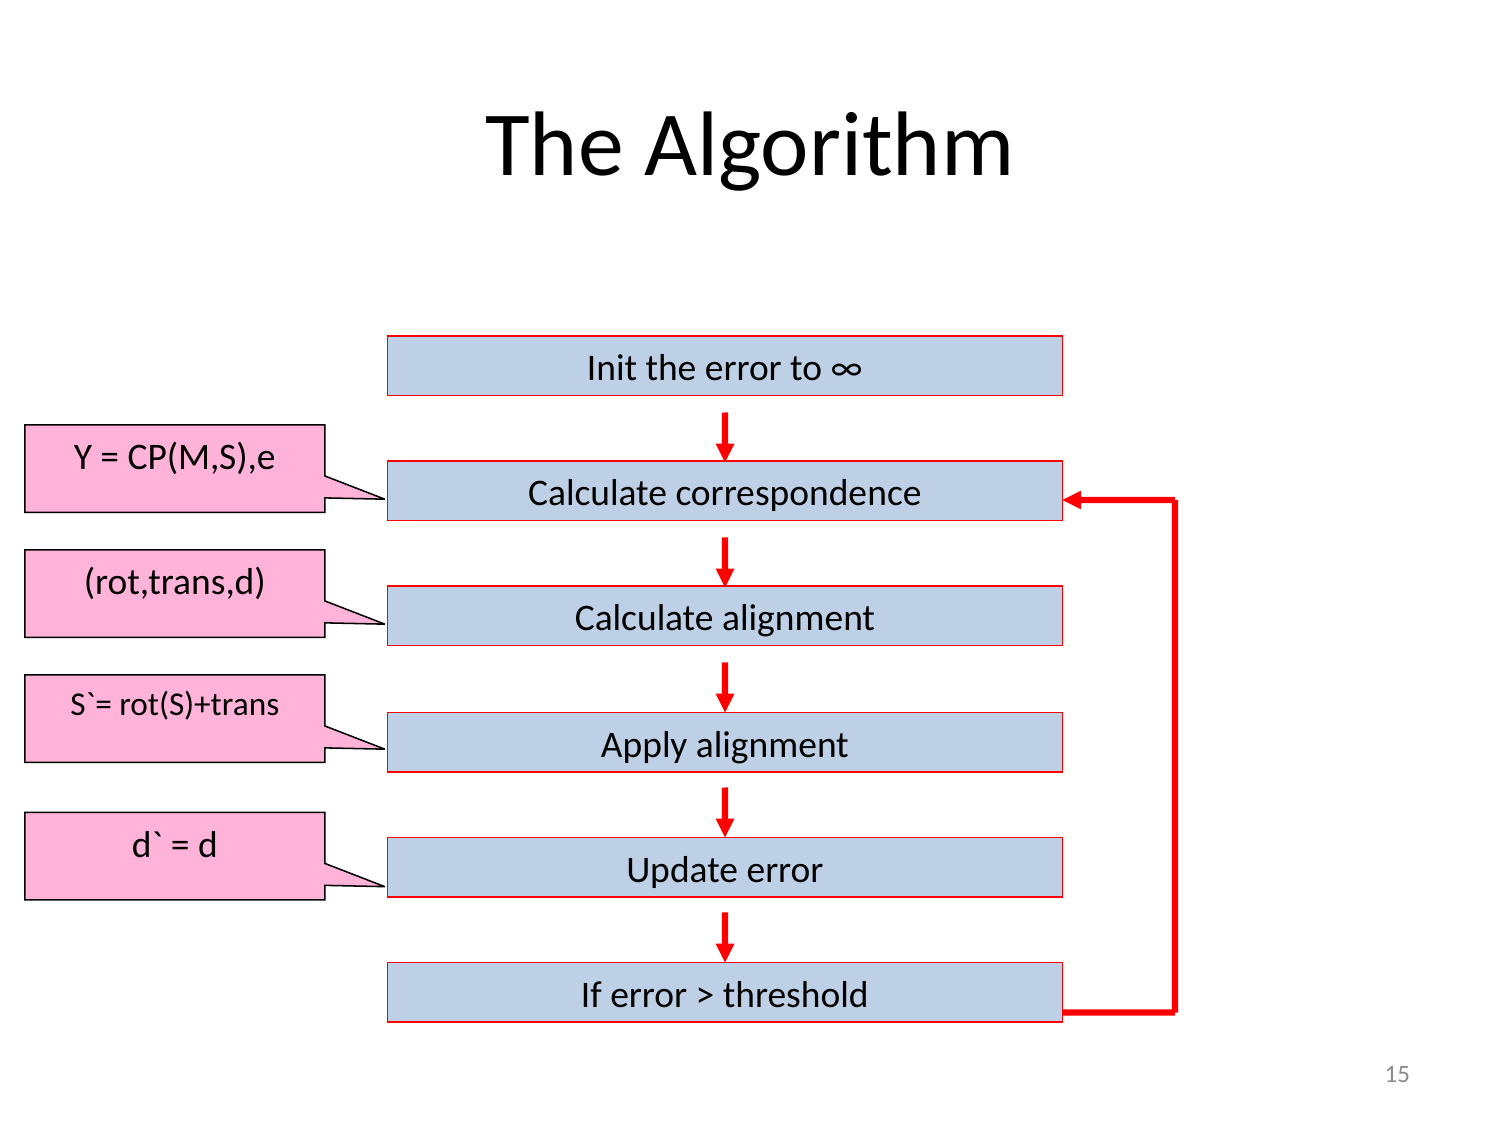

# The Algorithm
Init the error to ∞

Y = CP(M,S),e
Calculate correspondence

(rot,trans,d)
Calculate alignment

S`= rot(S)+trans
Apply alignment

d` = d
Update error

If error > threshold

15